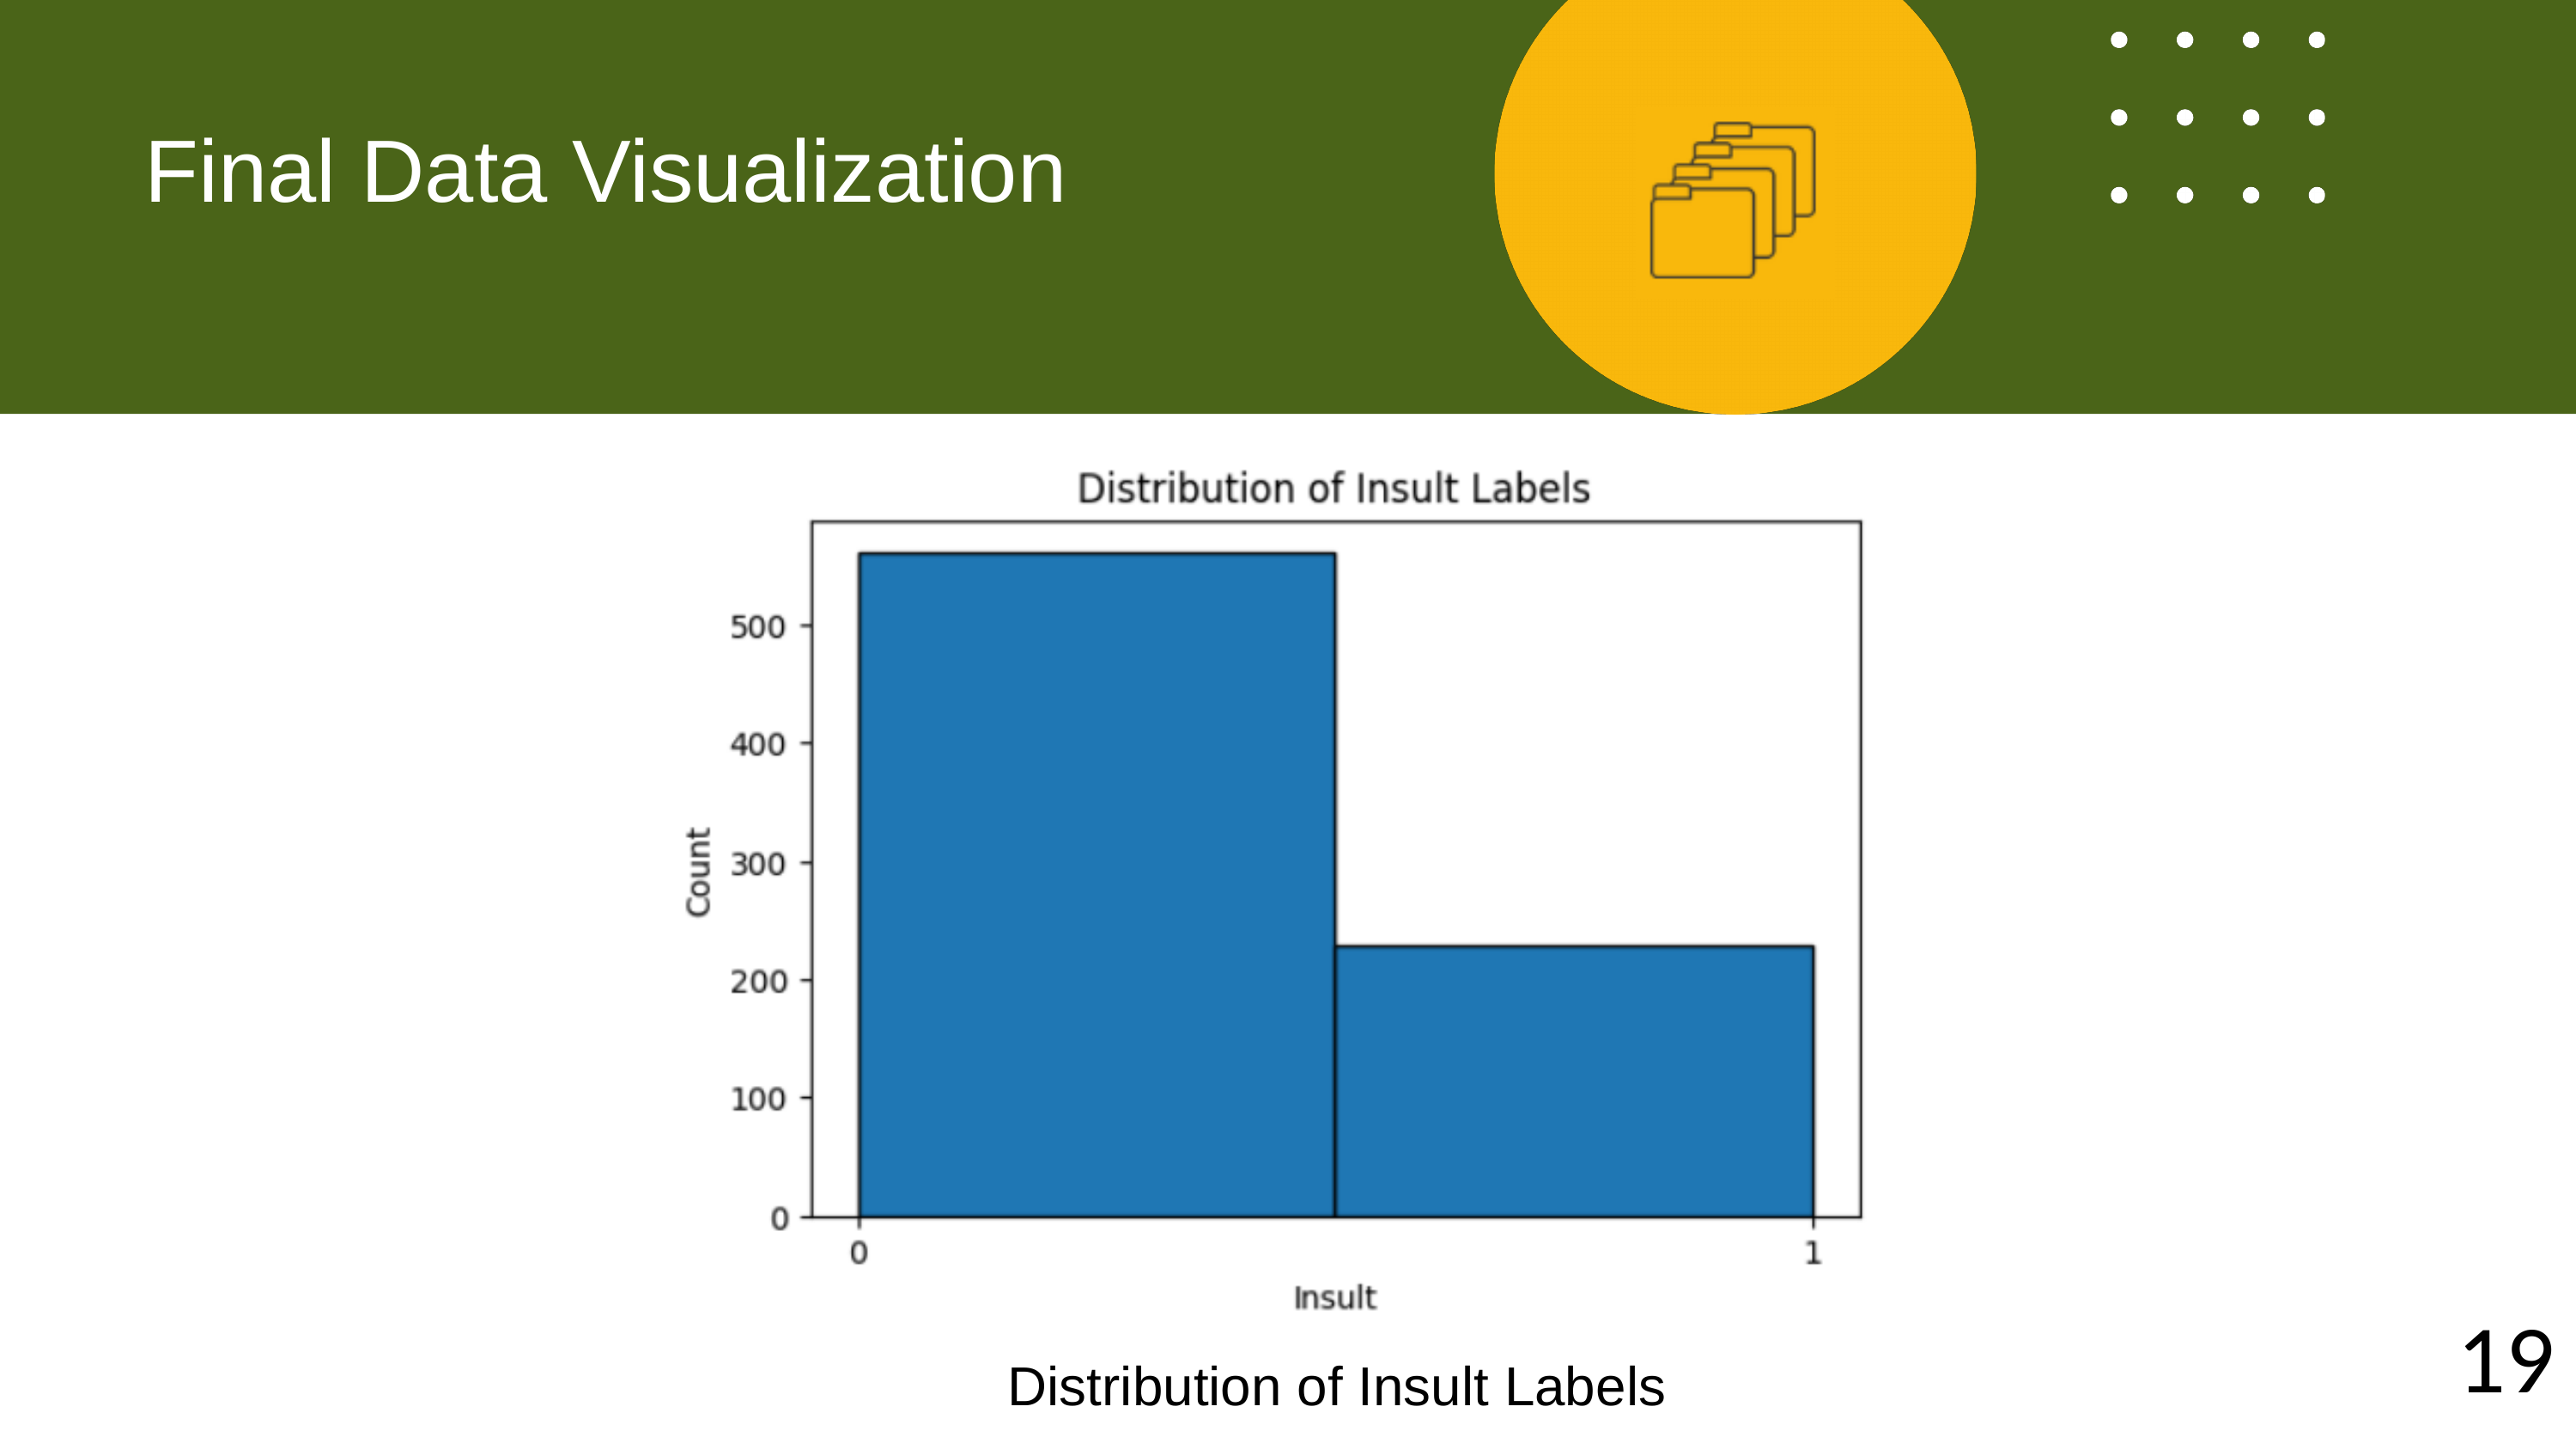

Final Data Visualization

19
Distribution of Insult Labels